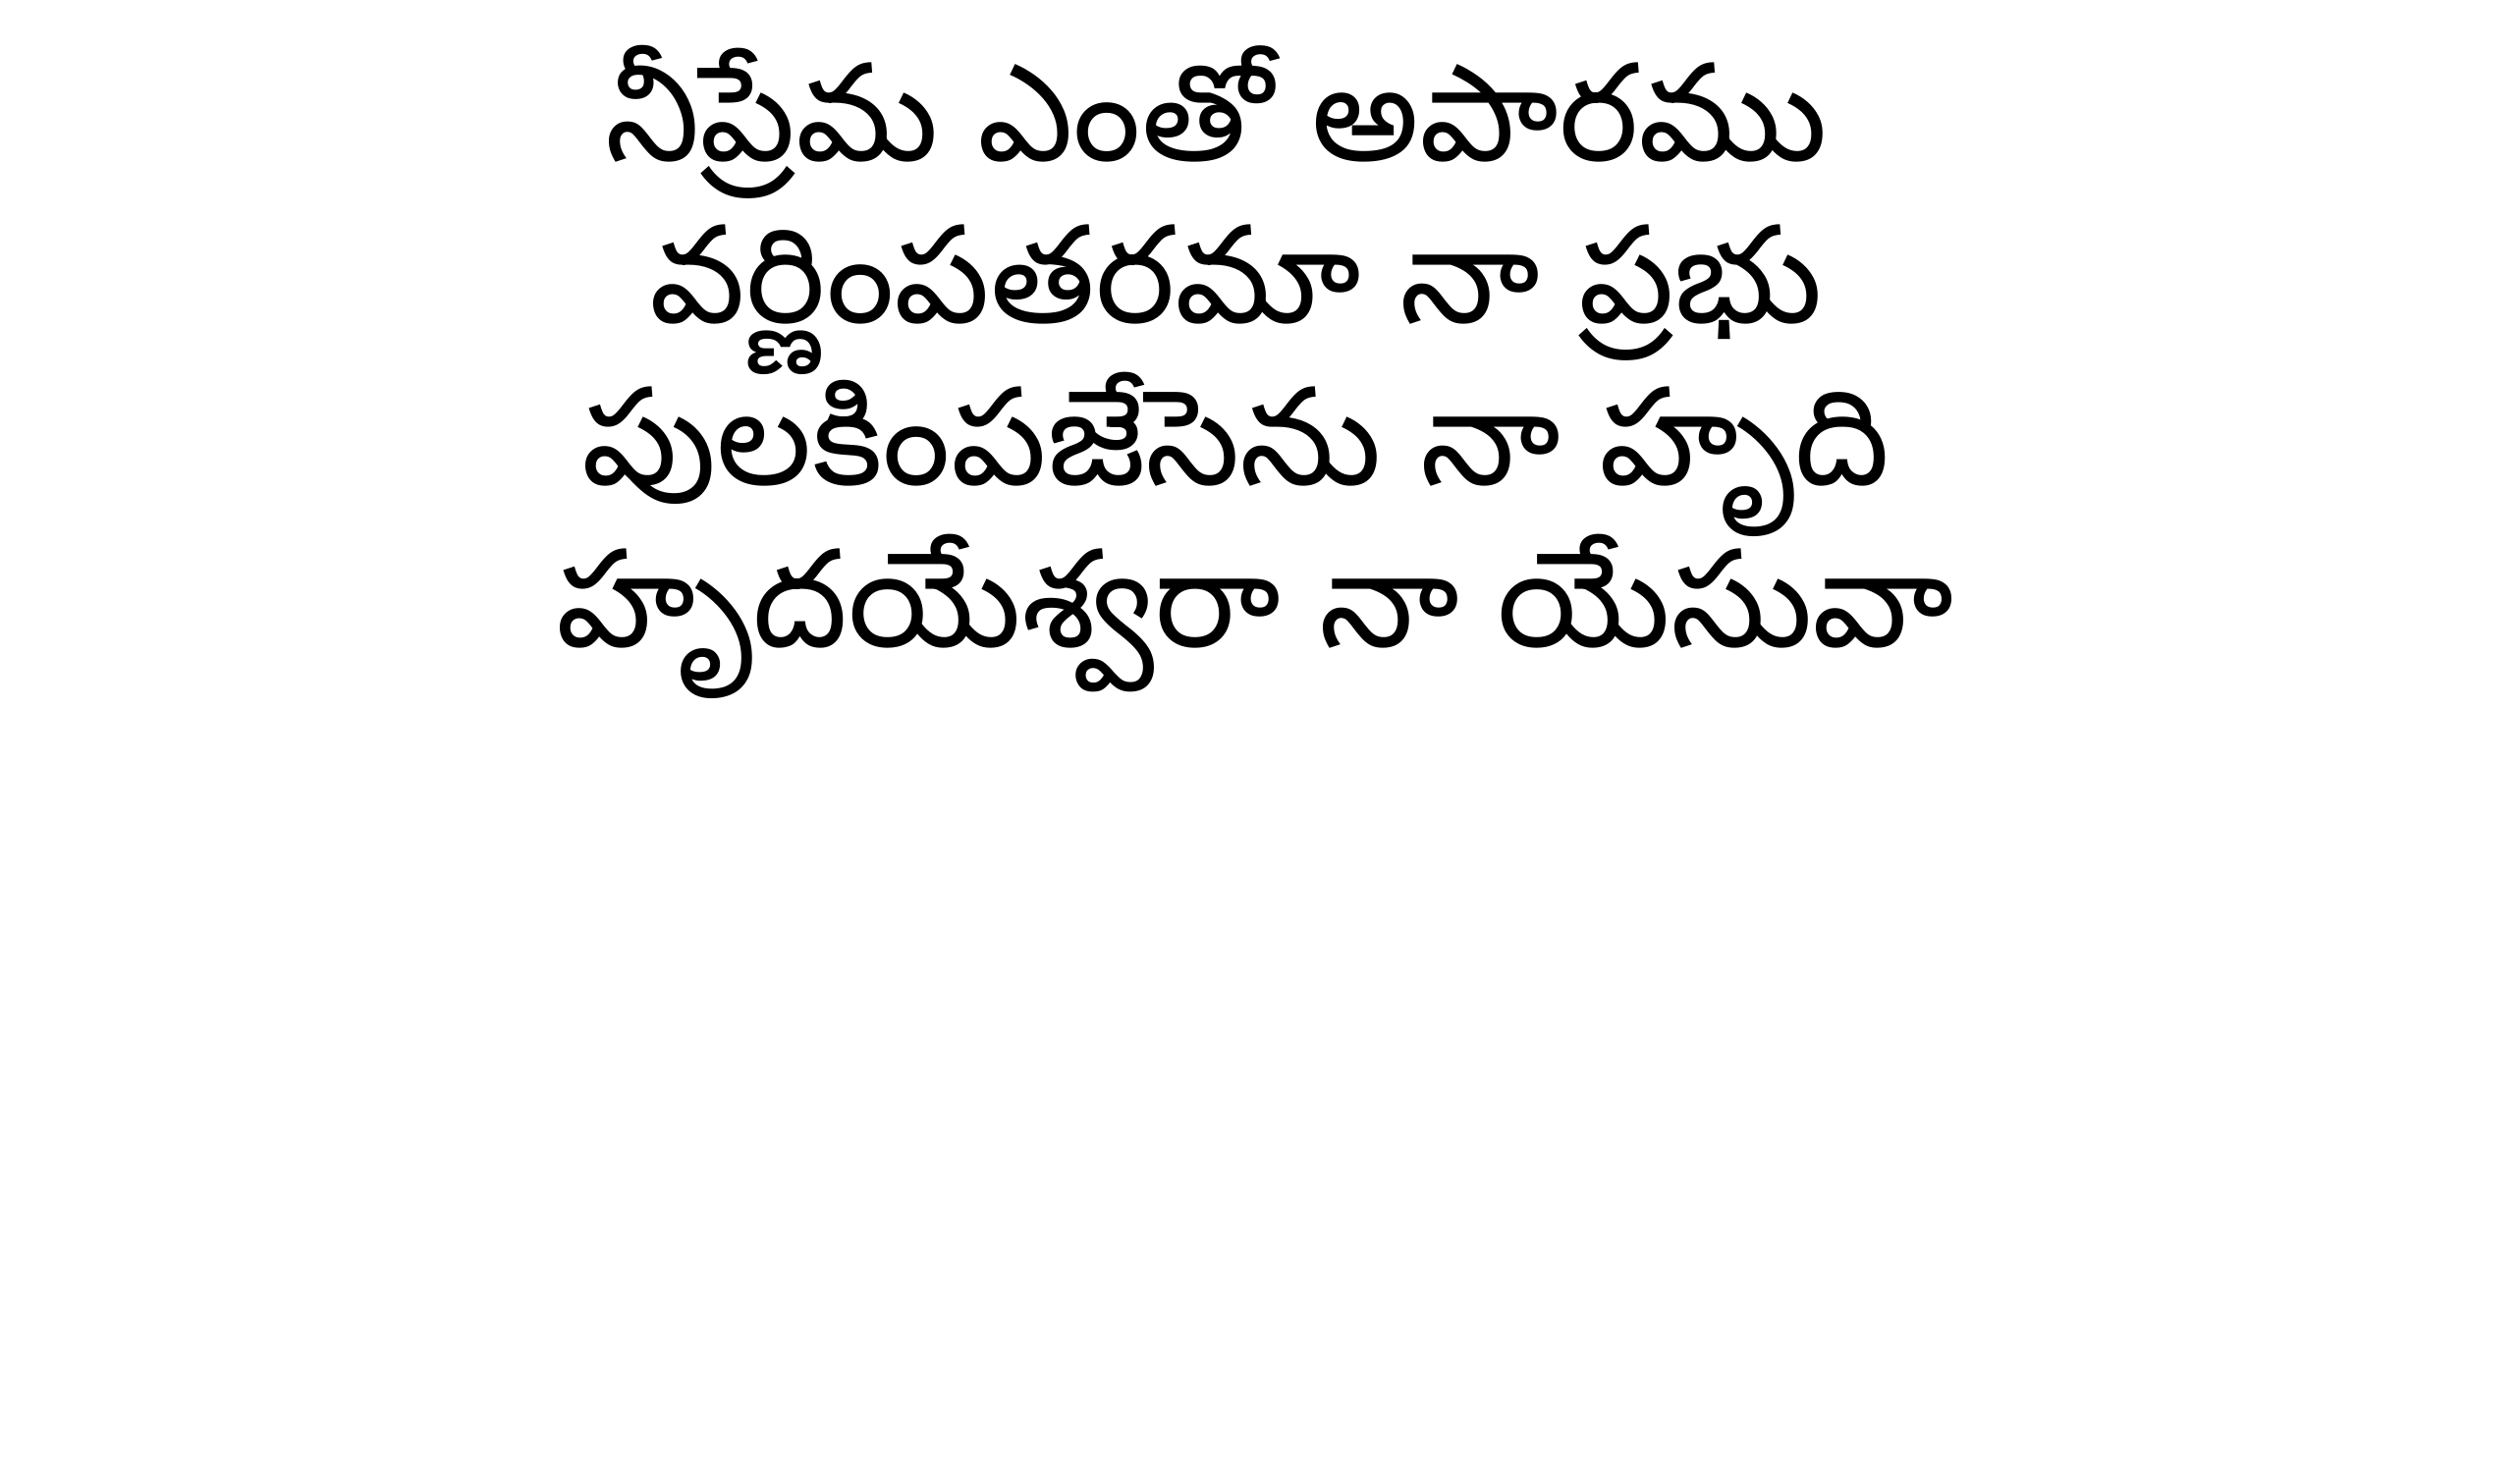

నీప్రేమ ఎంతో అపారము
వర్ణింపతరమా నా ప్రభు
పులకింపజేసెను నా హృది
 హృదయేశ్వరా నా యేసువా